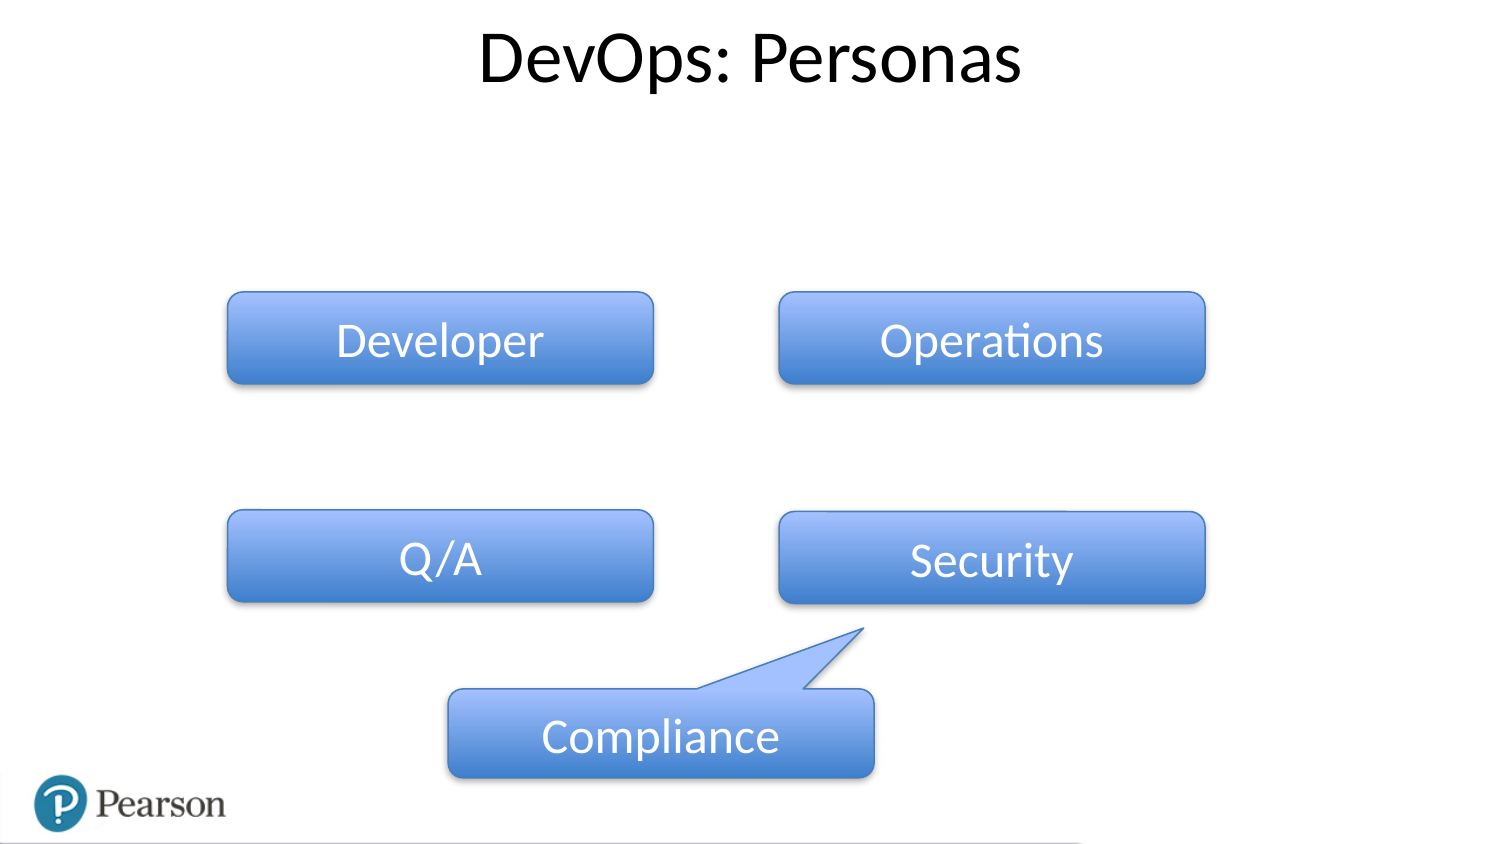

# DevOps: Personas
Developer
Operations
Q/A
Security
Compliance